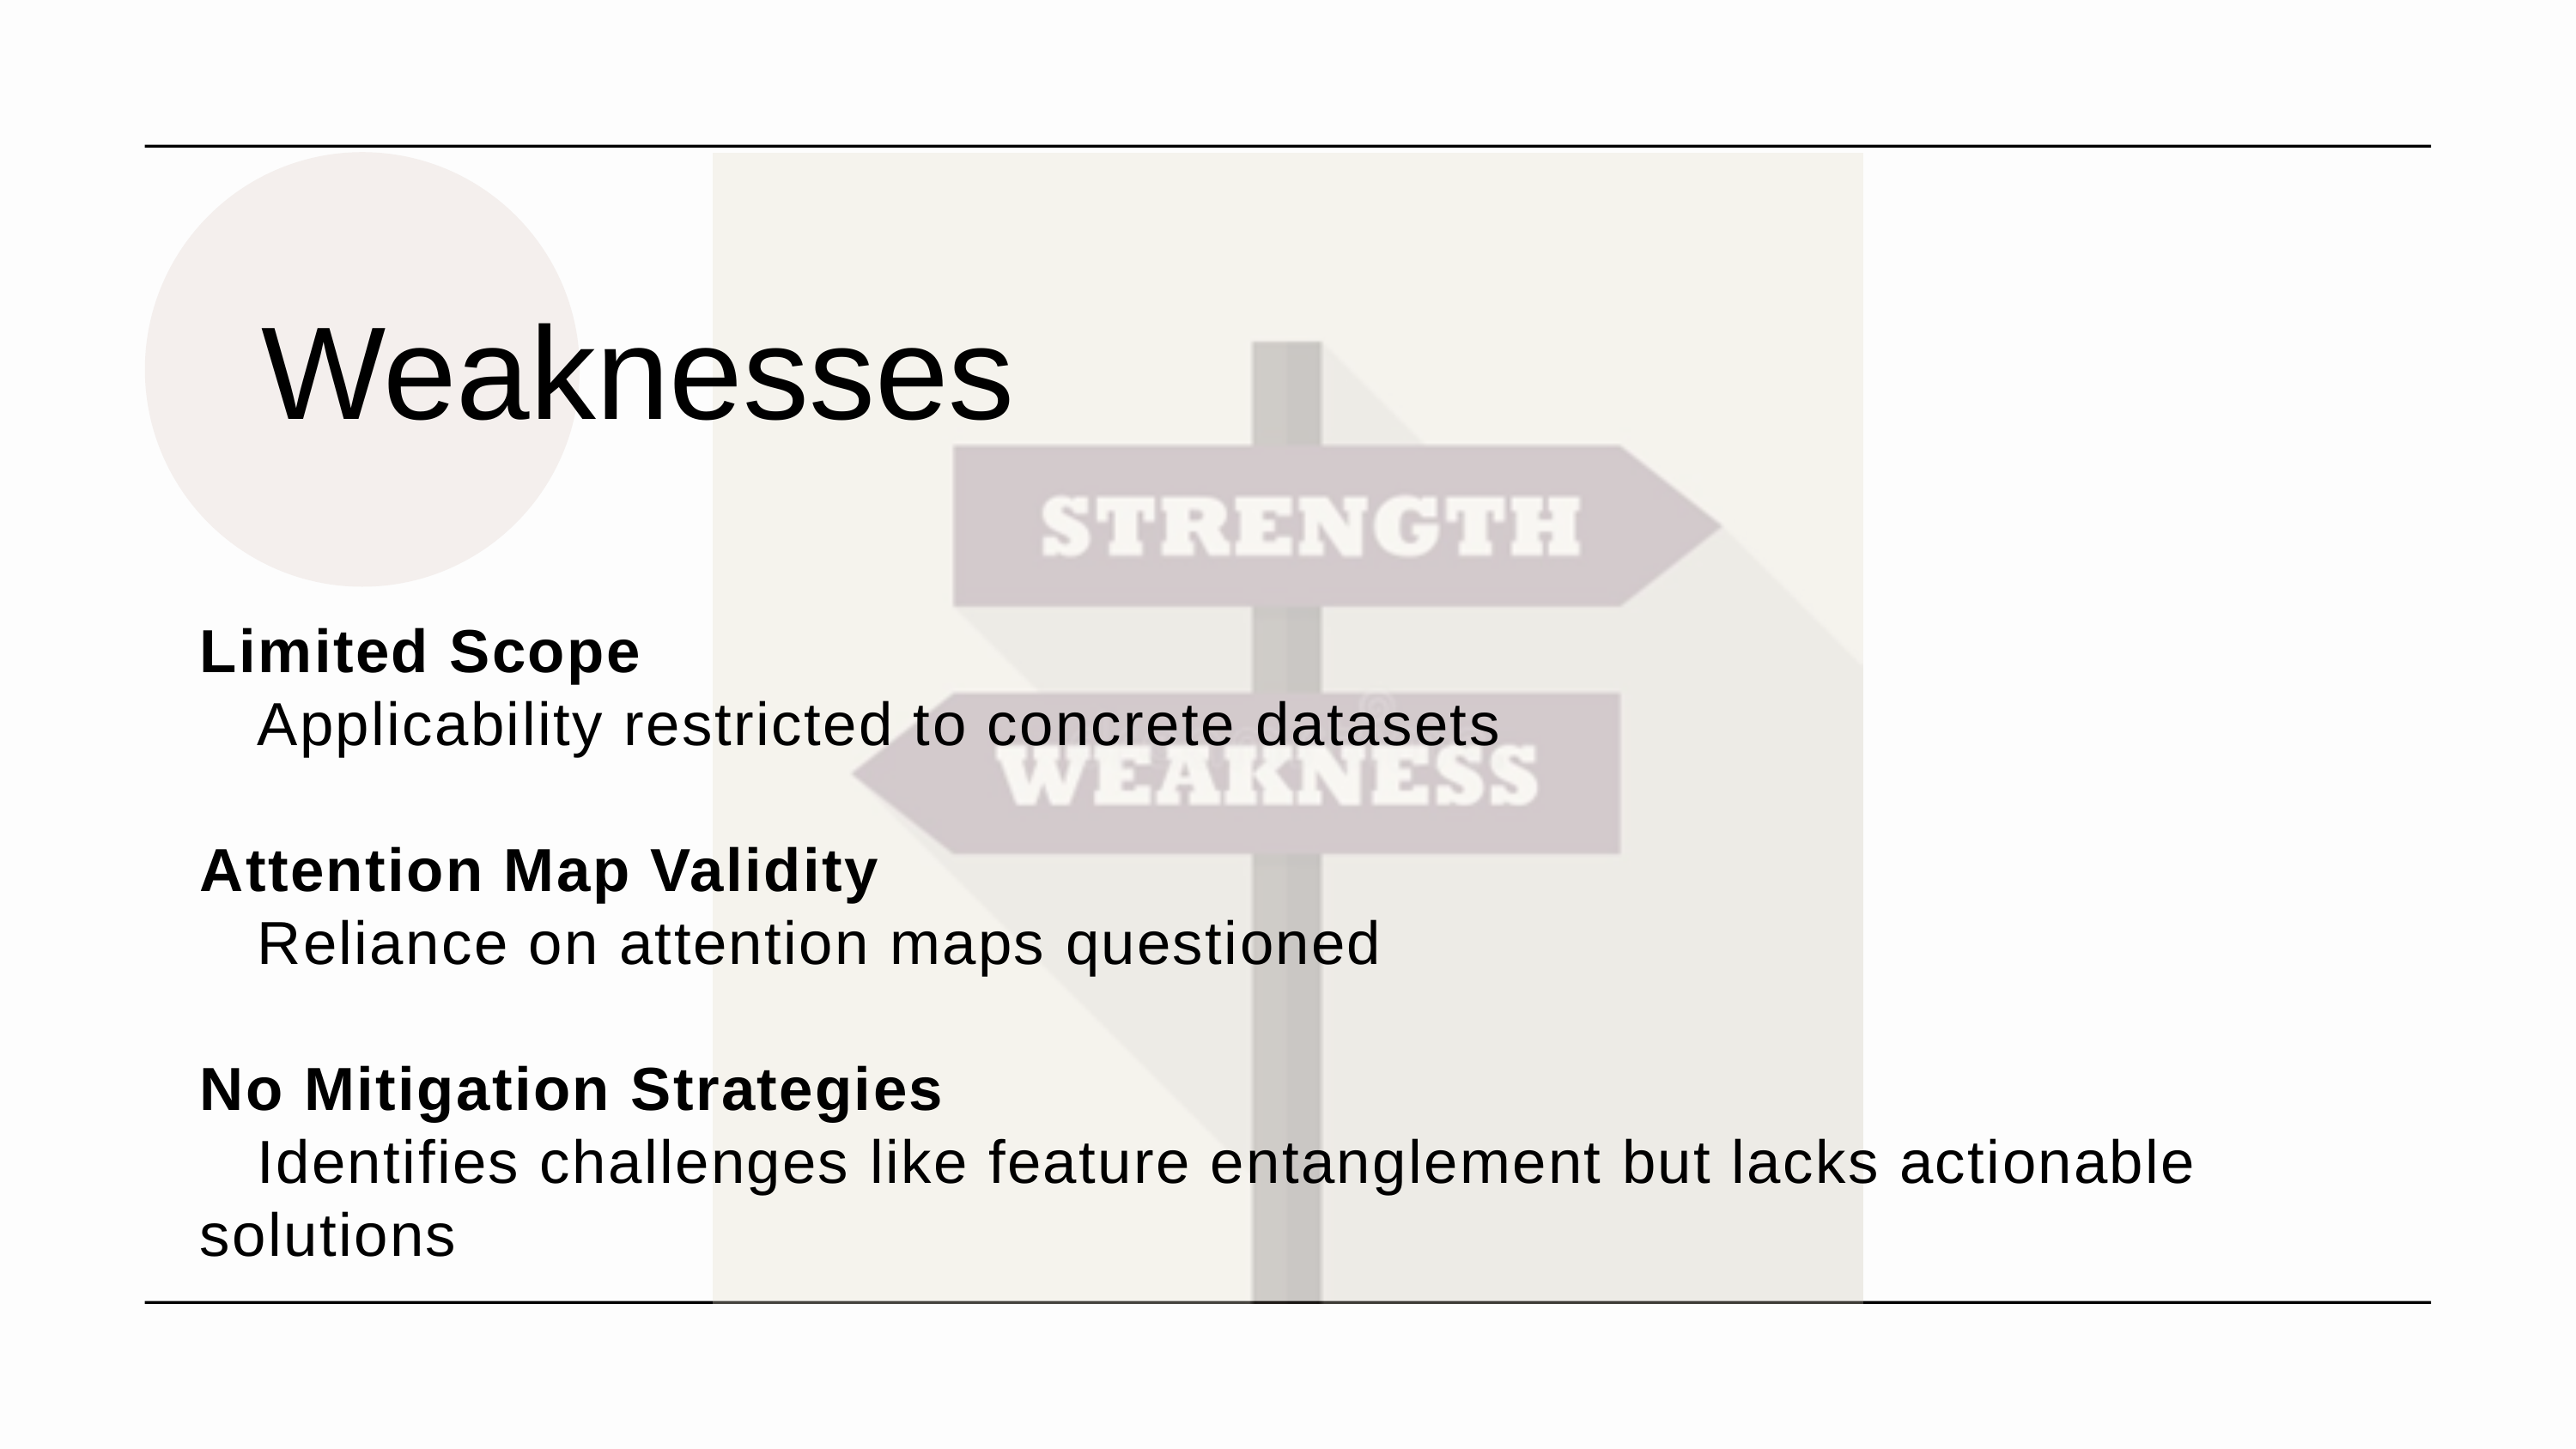

Weaknesses
Limited Scope
   Applicability restricted to concrete datasets

Attention Map Validity
   Reliance on attention maps questioned

No Mitigation Strategies
   Identifies challenges like feature entanglement but lacks actionable solutions